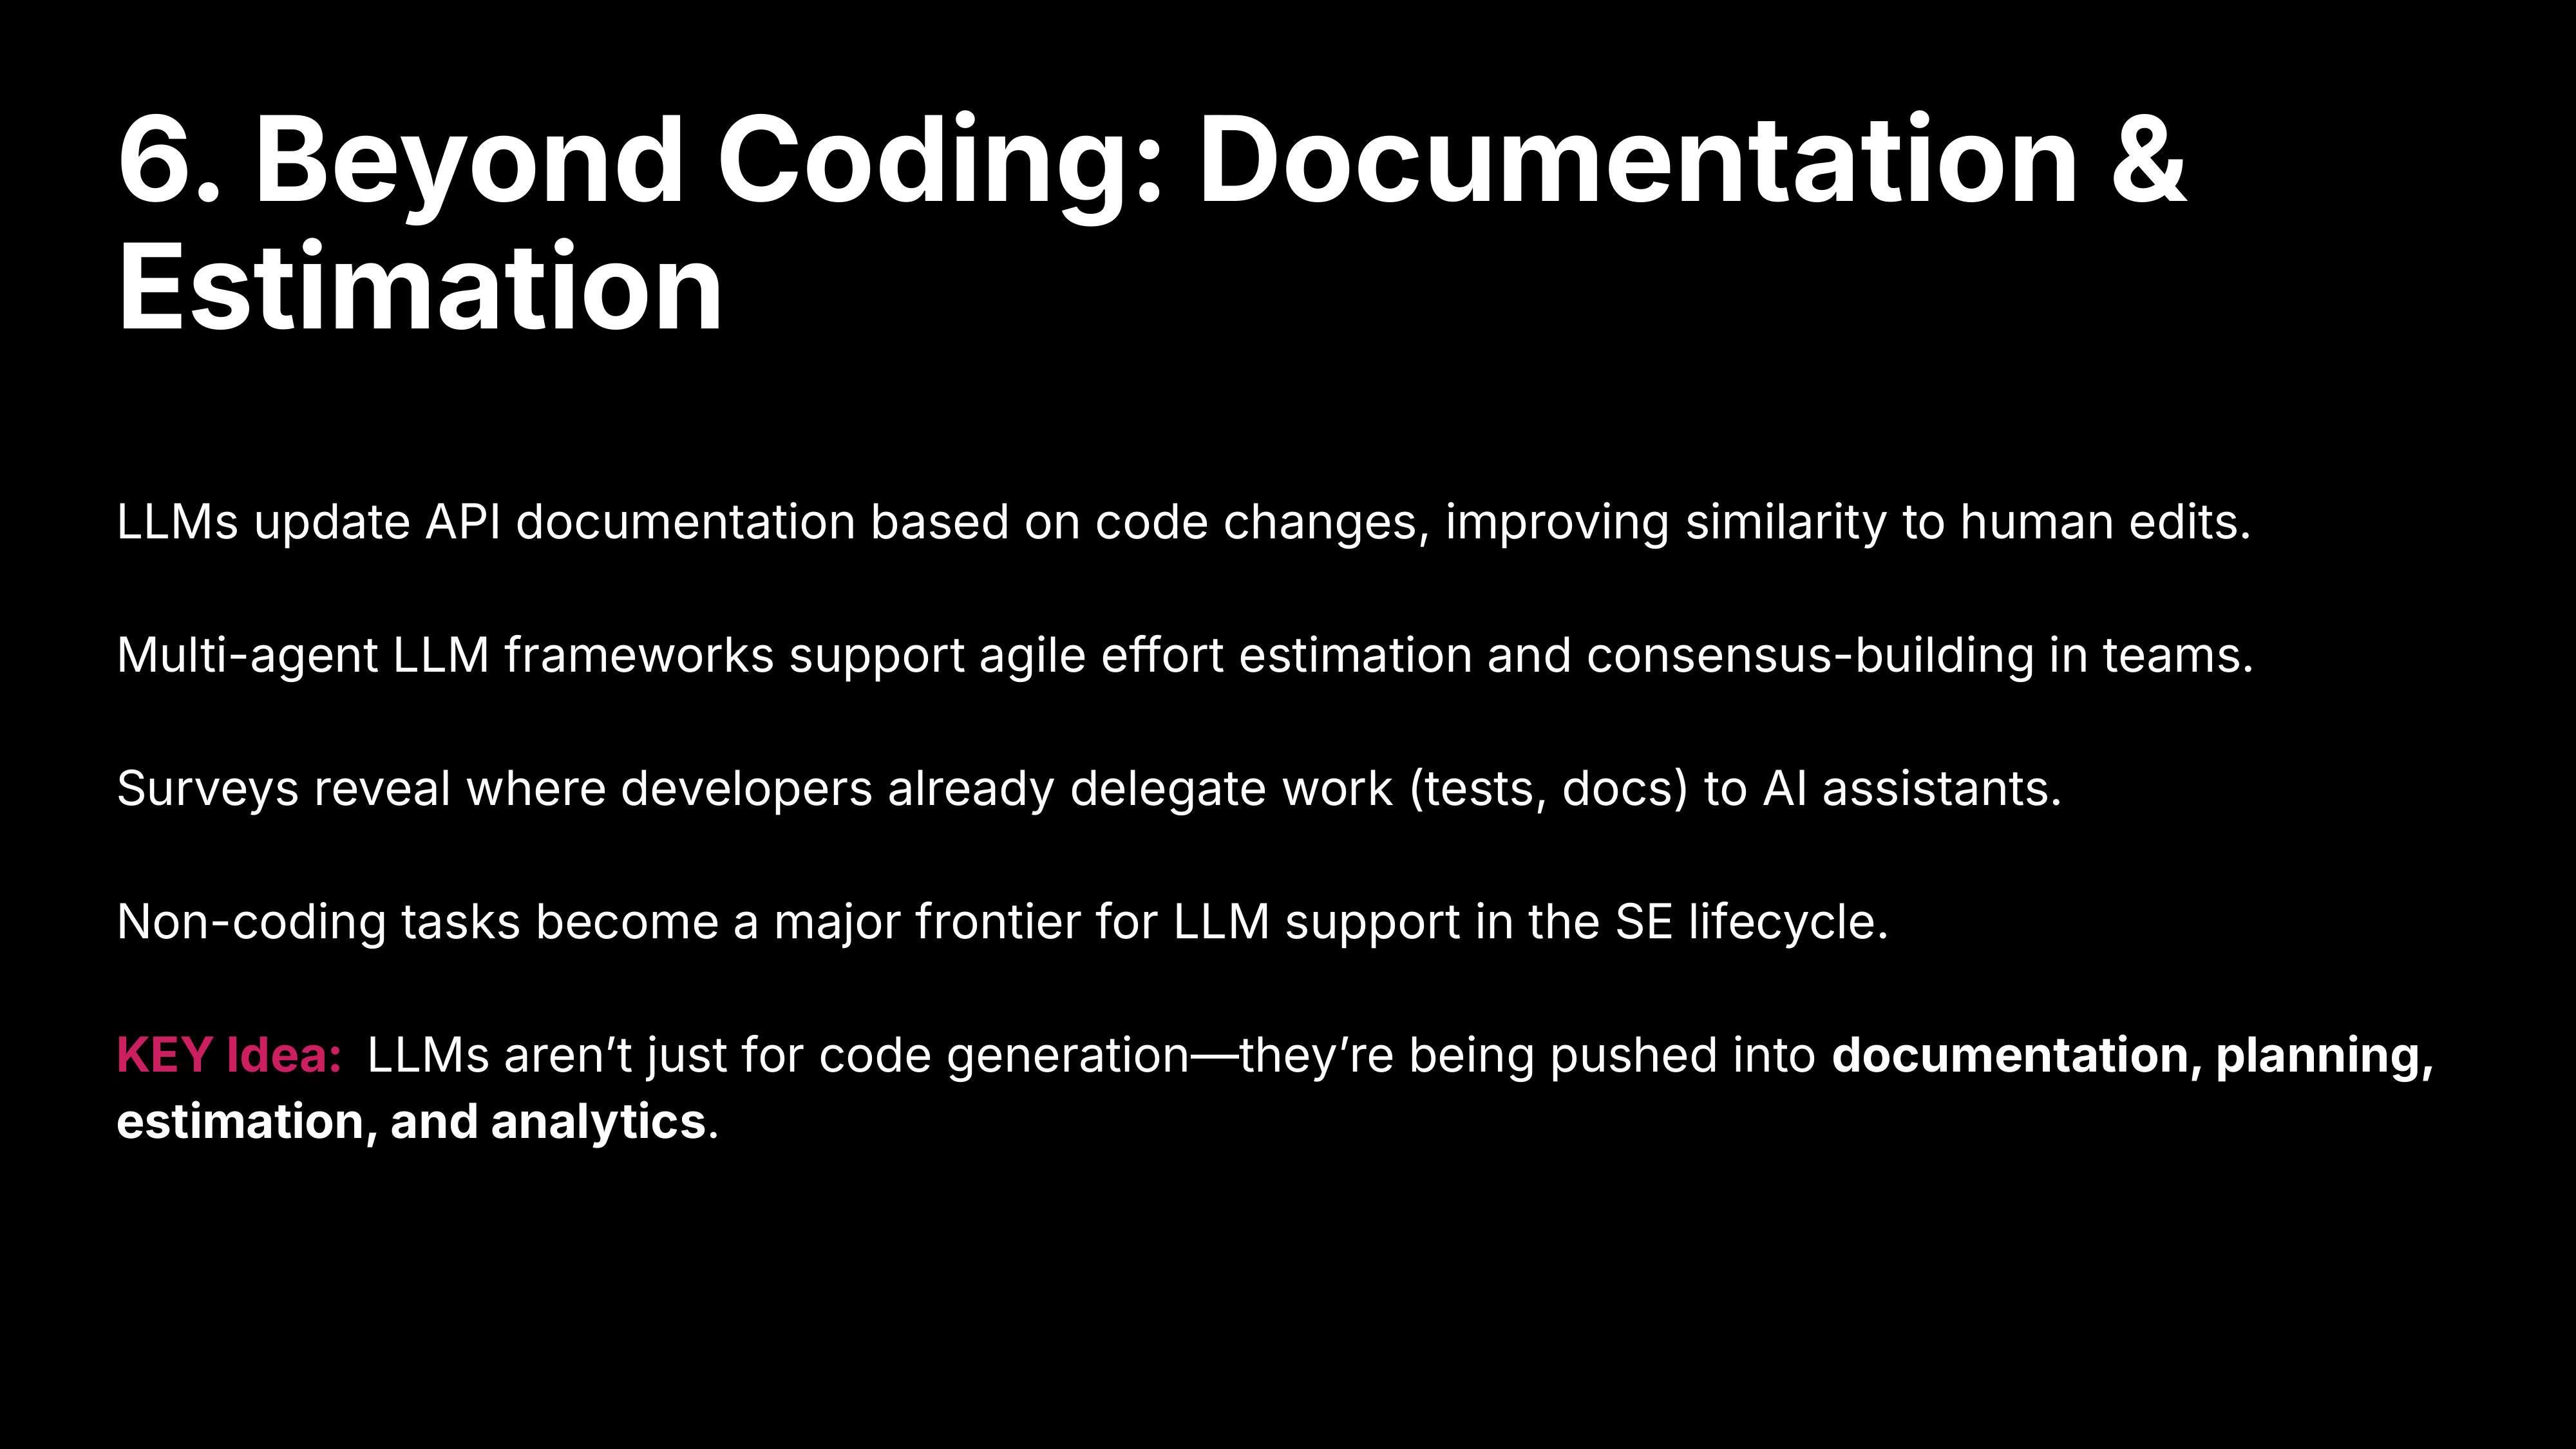

# 6. Beyond Coding: Documentation & Estimation
LLMs update API documentation based on code changes, improving similarity to human edits.

Multi-agent LLM frameworks support agile effort estimation and consensus-building in teams.

Surveys reveal where developers already delegate work (tests, docs) to AI assistants.

Non-coding tasks become a major frontier for LLM support in the SE lifecycle.

KEY Idea:  LLMs aren’t just for code generation—they’re being pushed into documentation, planning, estimation, and analytics.